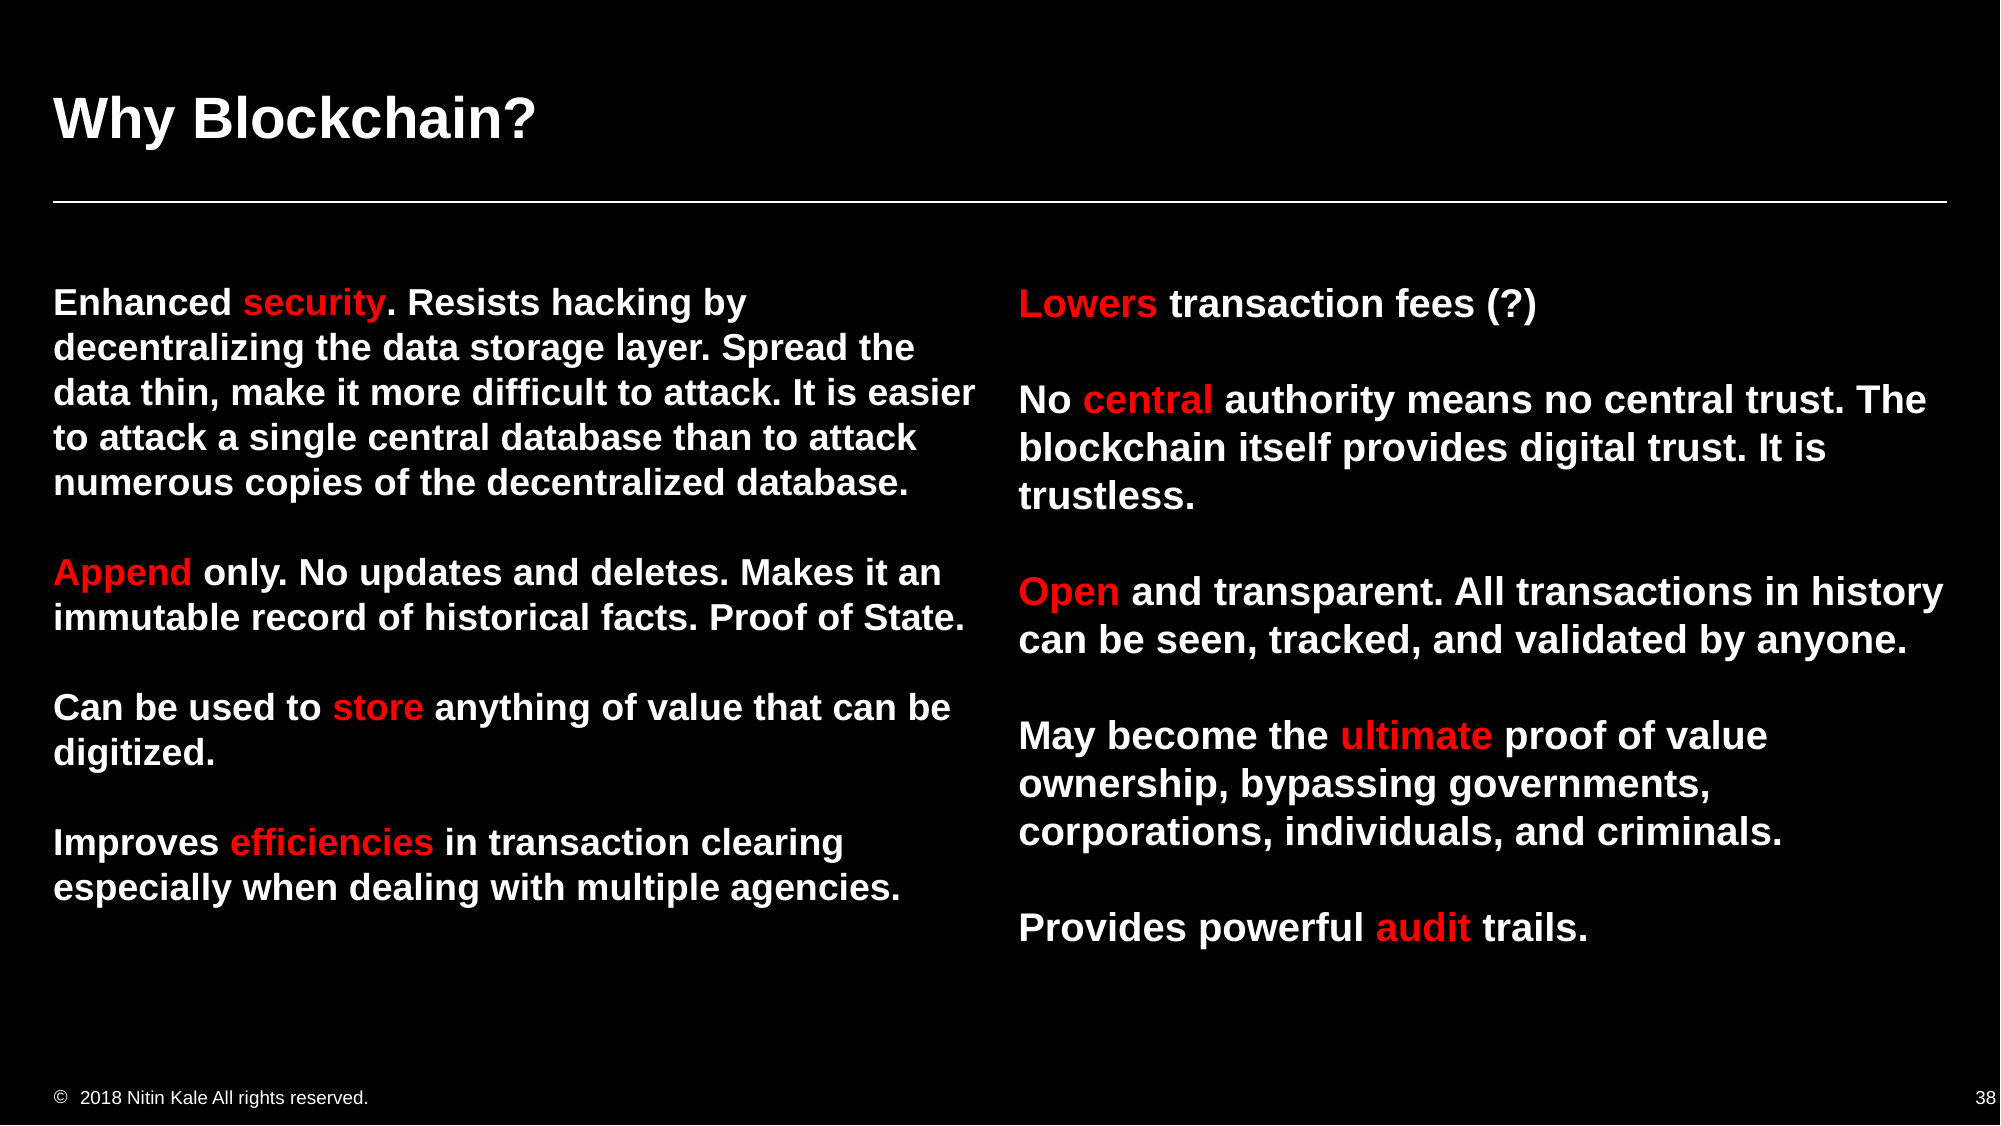

# Why Blockchain?
Enhanced security. Resists hacking by decentralizing the data storage layer. Spread the data thin, make it more difficult to attack. It is easier to attack a single central database than to attack numerous copies of the decentralized database.
Append only. No updates and deletes. Makes it an immutable record of historical facts. Proof of State.
Can be used to store anything of value that can be digitized.
Improves efficiencies in transaction clearing especially when dealing with multiple agencies.
Lowers transaction fees (?)
No central authority means no central trust. The blockchain itself provides digital trust. It is trustless.
Open and transparent. All transactions in history can be seen, tracked, and validated by anyone.
May become the ultimate proof of value ownership, bypassing governments, corporations, individuals, and criminals.
Provides powerful audit trails.